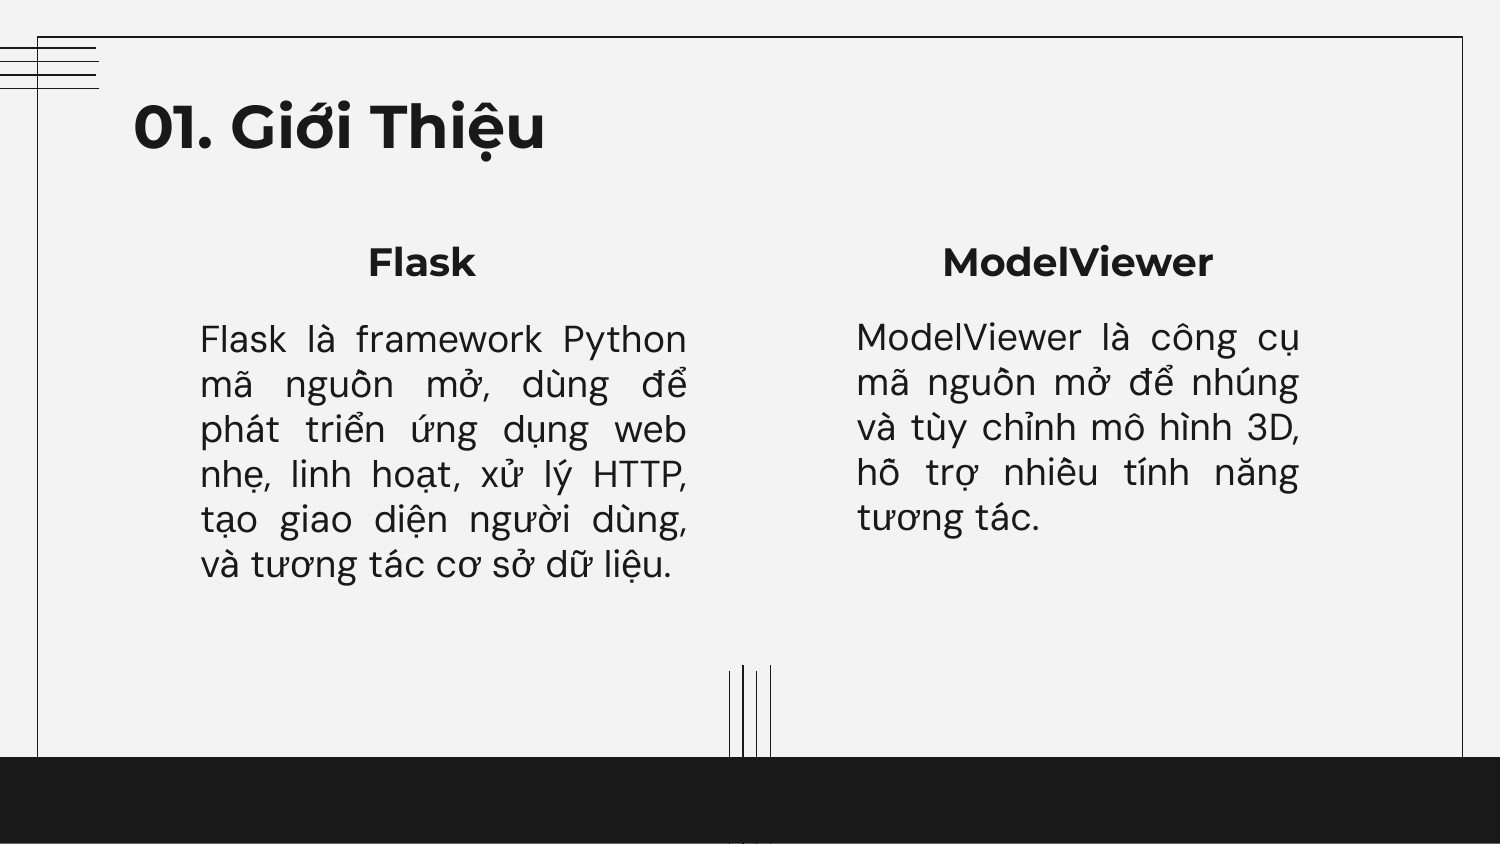

# 01. Giới Thiệu
Flask
ModelViewer
ModelViewer là công cụ mã nguồn mở để nhúng và tùy chỉnh mô hình 3D, hỗ trợ nhiều tính năng tương tác.
Flask là framework Python mã nguồn mở, dùng để phát triển ứng dụng web nhẹ, linh hoạt, xử lý HTTP, tạo giao diện người dùng, và tương tác cơ sở dữ liệu.